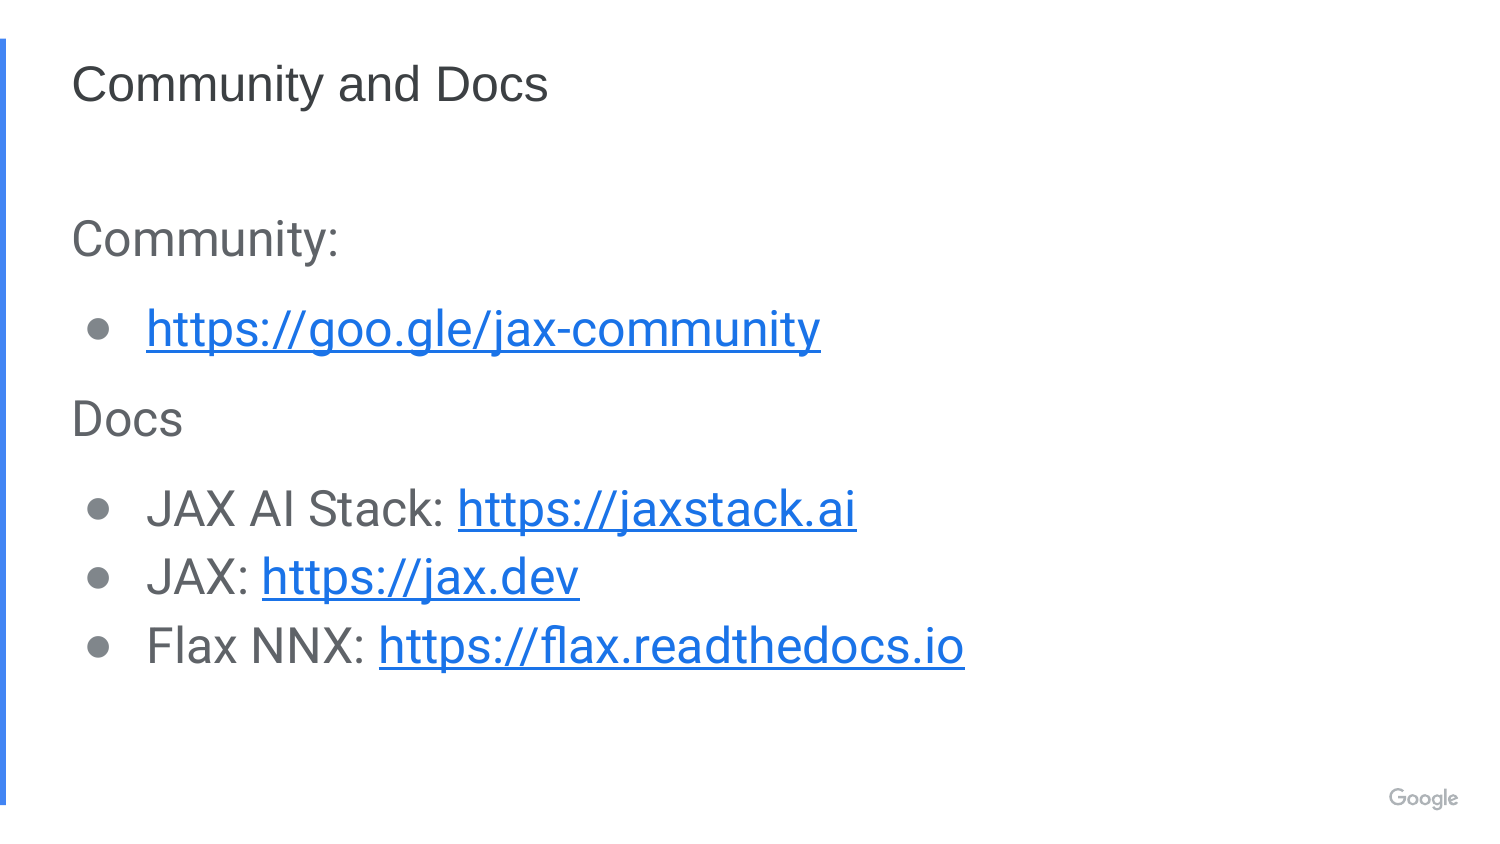

# Community and Docs
Community:
https://goo.gle/jax-community
Docs
JAX AI Stack: https://jaxstack.ai
JAX: https://jax.dev
Flax NNX: https://flax.readthedocs.io